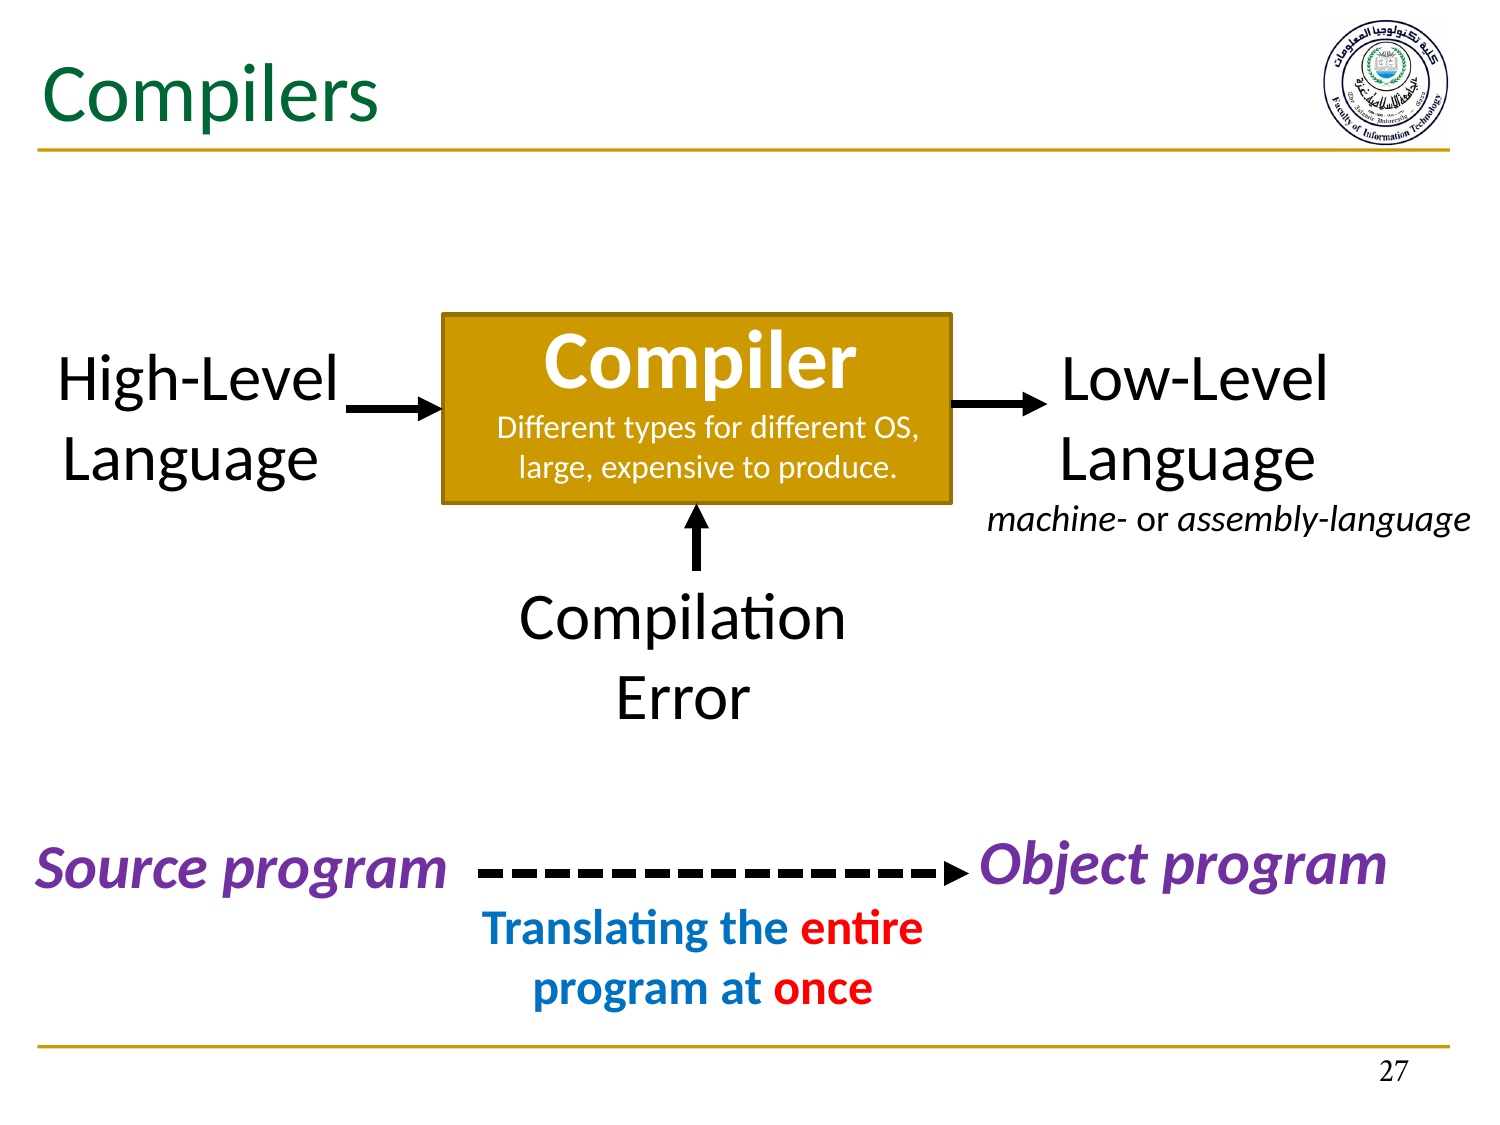

# Compilers
Compiler

High-Level Language
Low-Level Language

Different types for different OS, large, expensive to produce.
machine- or assembly-language
Compilation Error

Object program

Source program
Translating the entire program at once
27